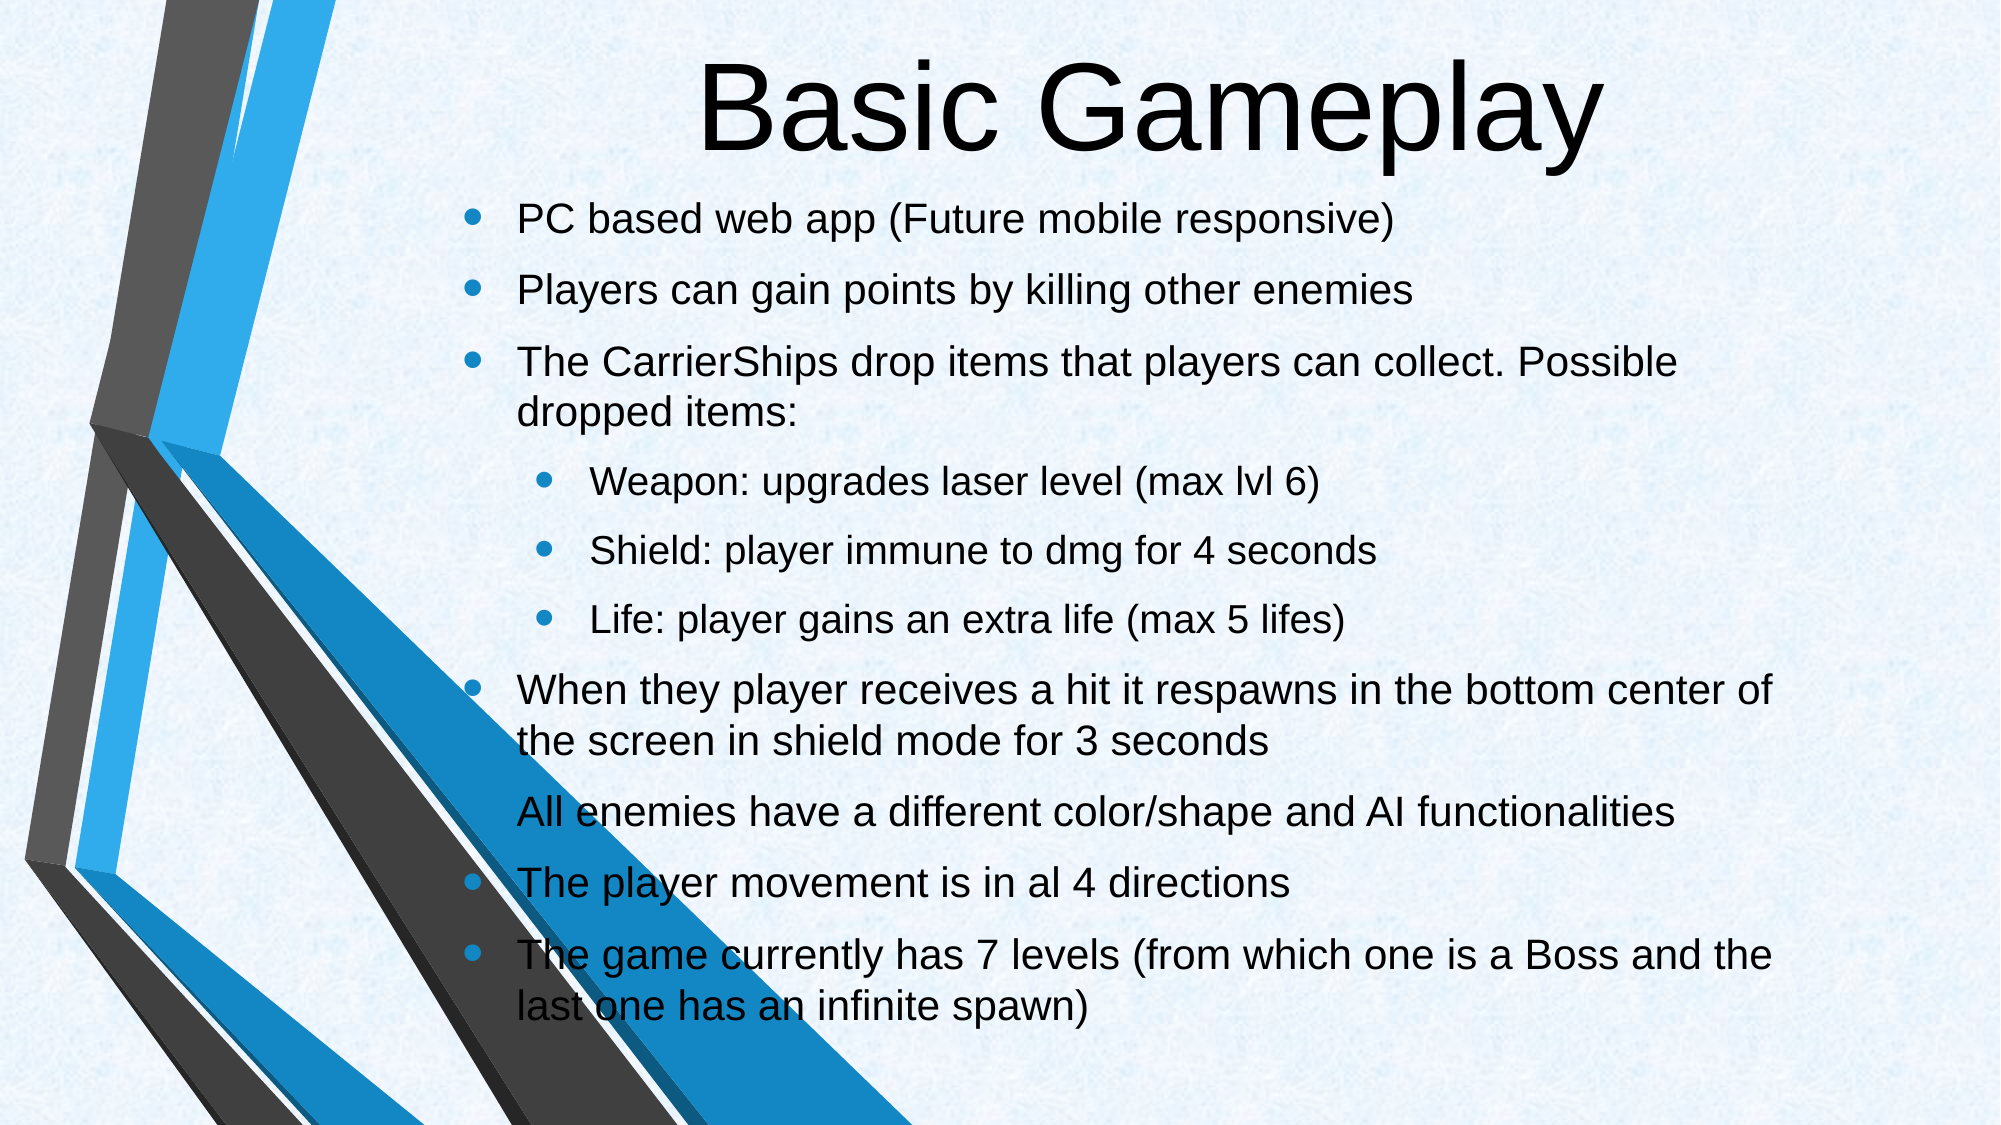

# Basic Gameplay
PC based web app (Future mobile responsive)
Players can gain points by killing other enemies
The CarrierShips drop items that players can collect. Possible dropped items:
Weapon: upgrades laser level (max lvl 6)
Shield: player immune to dmg for 4 seconds
Life: player gains an extra life (max 5 lifes)
When they player receives a hit it respawns in the bottom center of the screen in shield mode for 3 seconds
All enemies have a different color/shape and AI functionalities
The player movement is in al 4 directions
The game currently has 7 levels (from which one is a Boss and the last one has an infinite spawn)